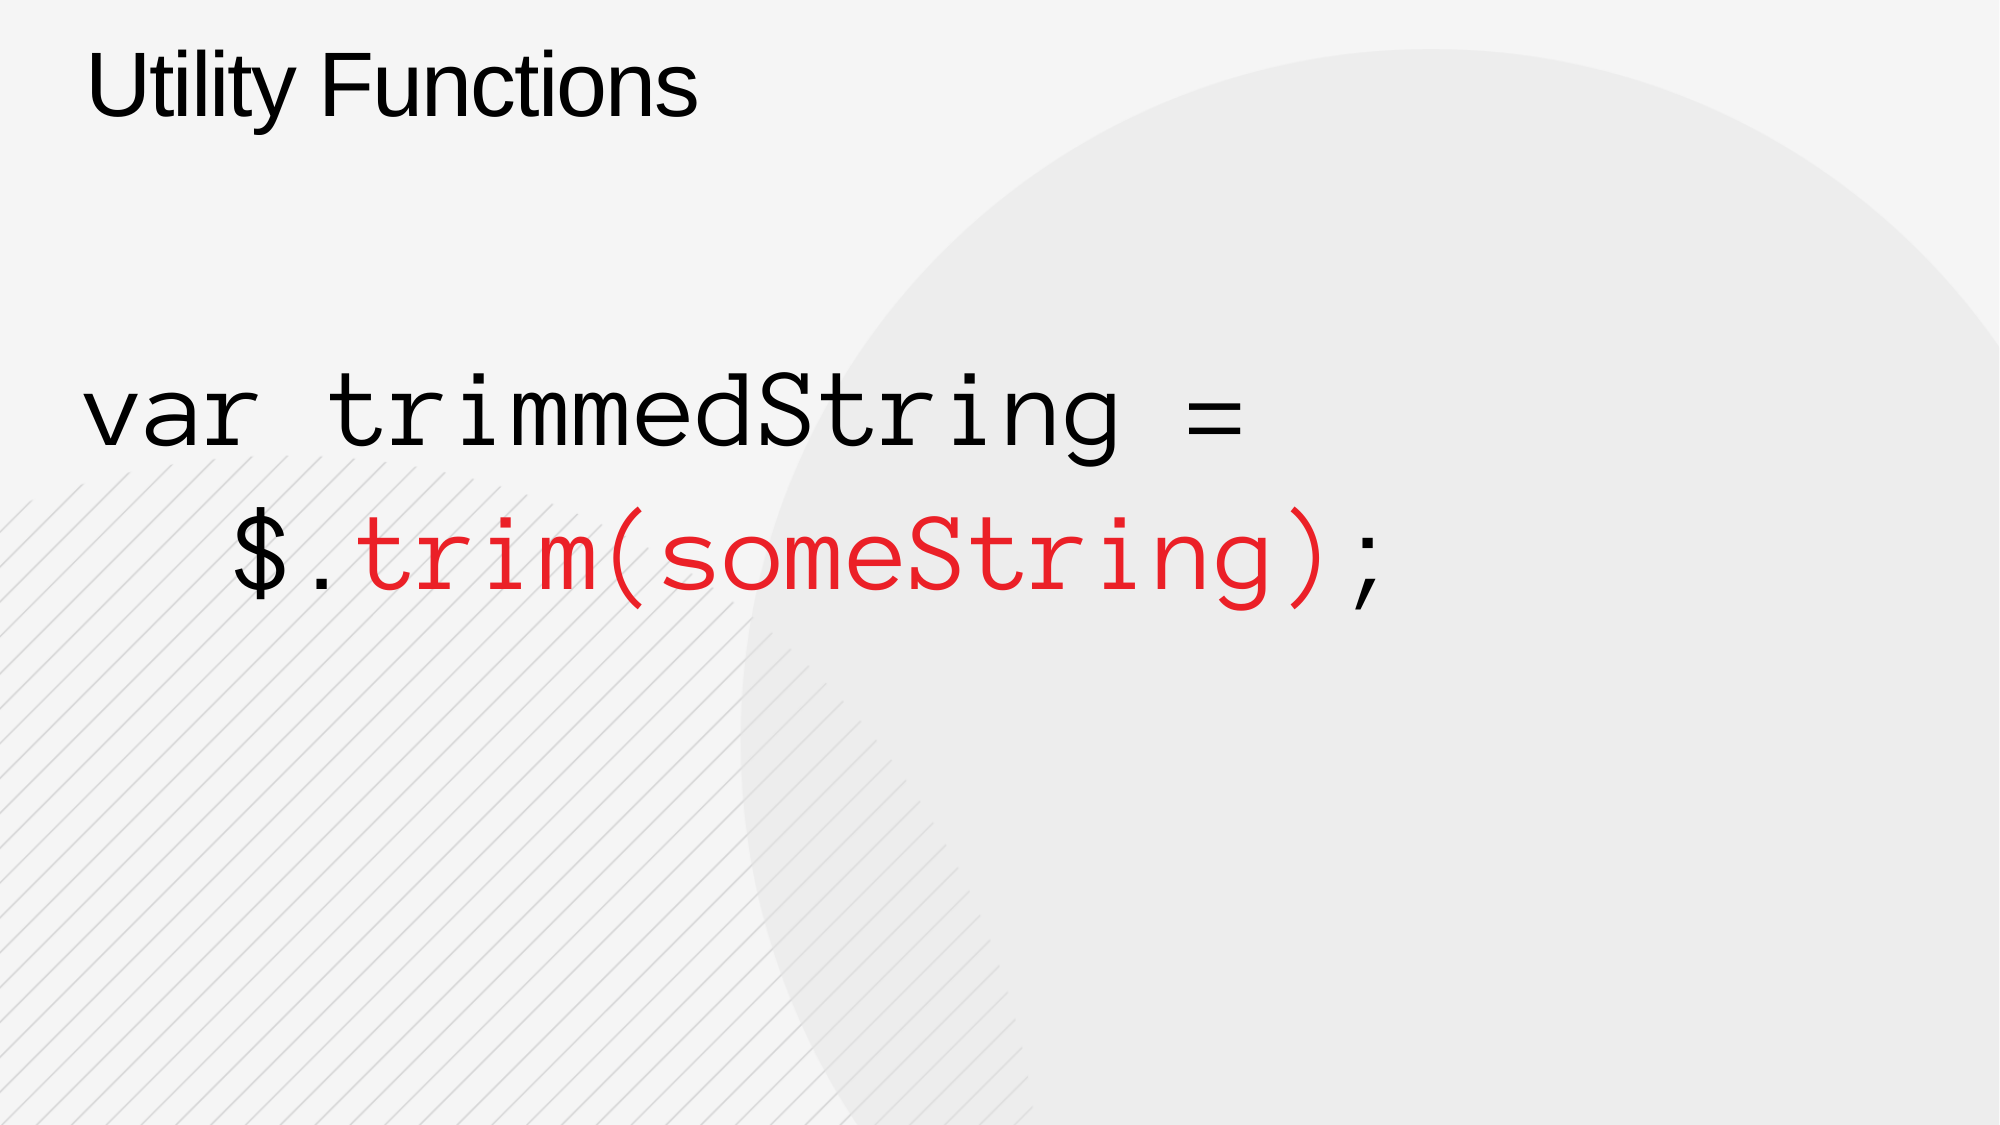

# Utility Functions
var trimmedString =
	$.trim(someString);